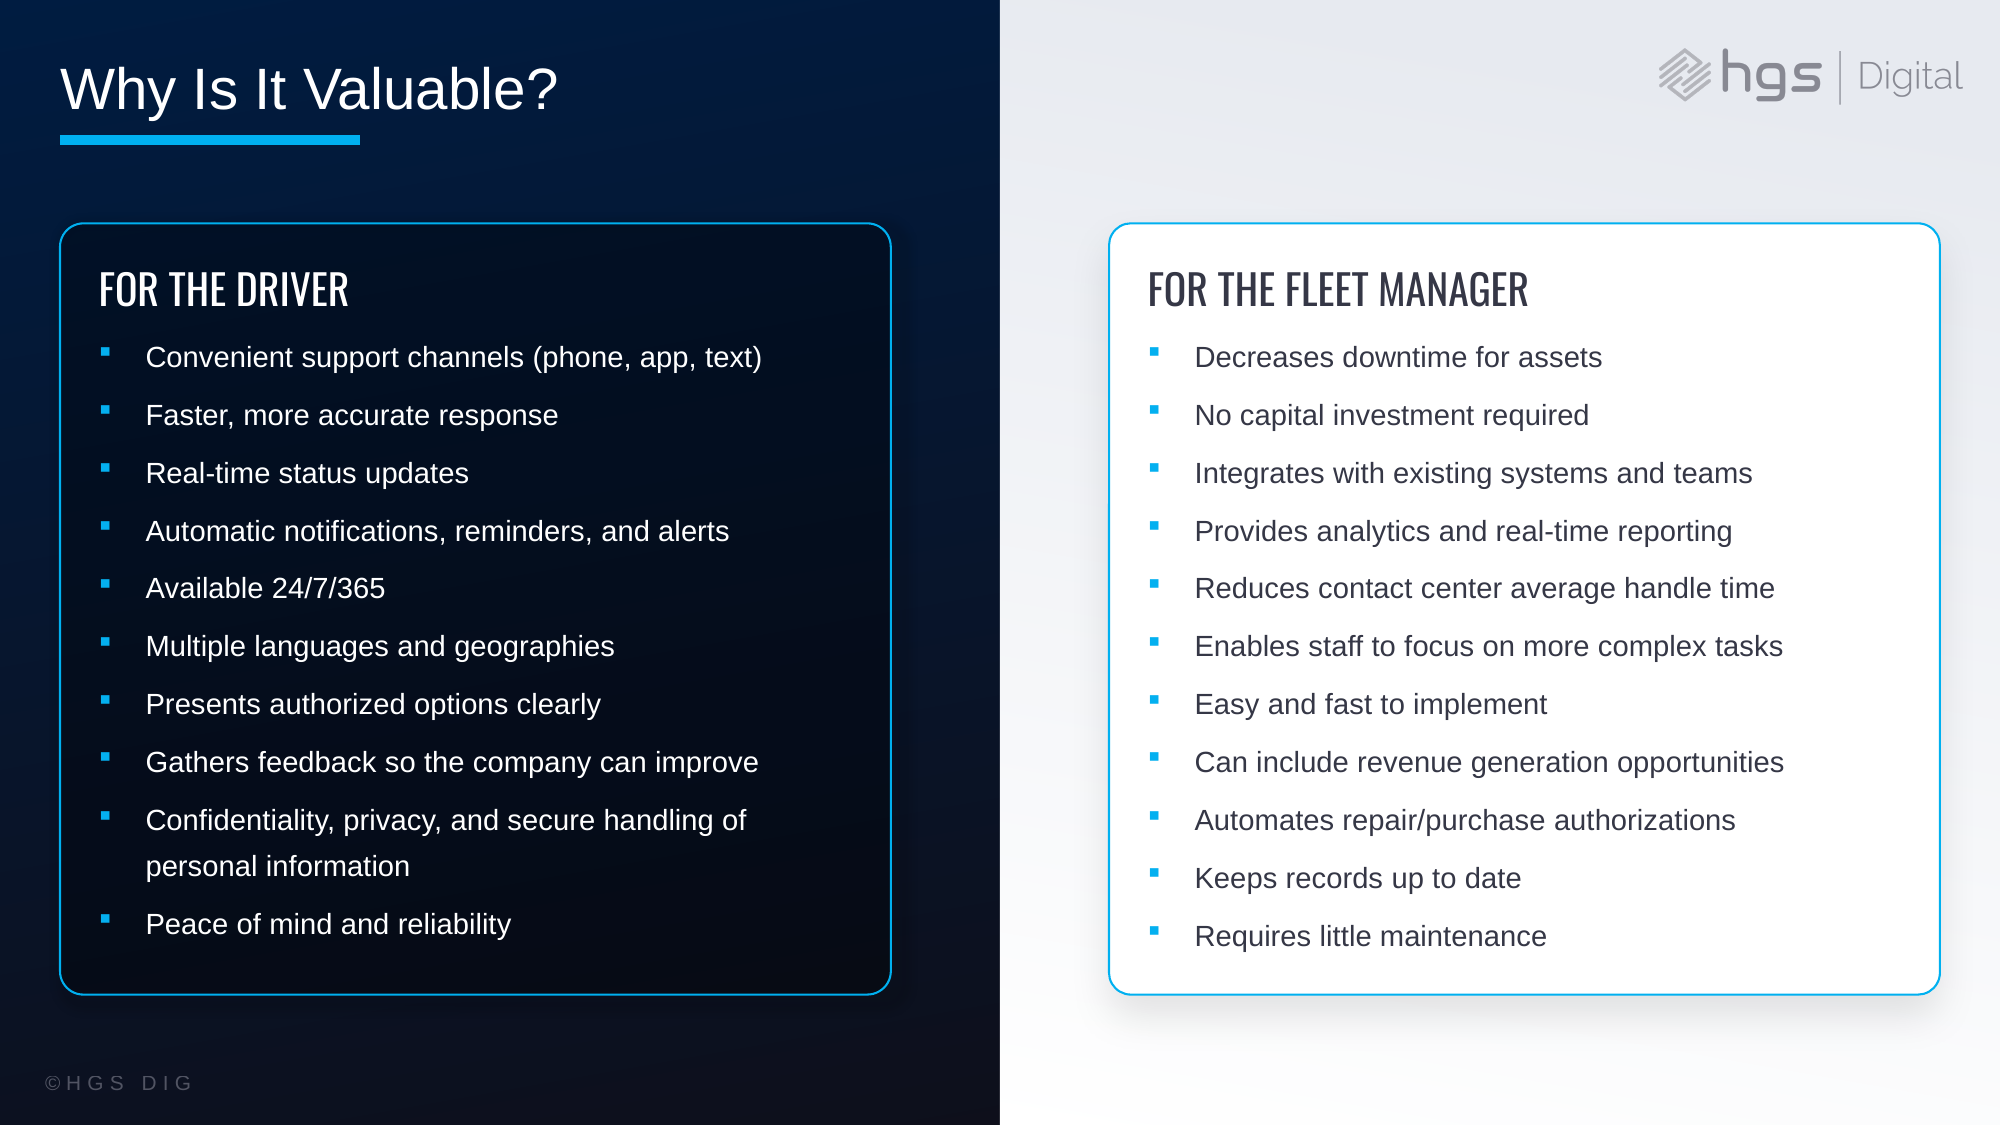

# Why Is It Valuable?

FOR THE DRIVER
Convenient support channels (phone, app, text)
Faster, more accurate response
Real-time status updates
Automatic notifications, reminders, and alerts
Available 24/7/365
Multiple languages and geographies
Presents authorized options clearly
Gathers feedback so the company can improve
Confidentiality, privacy, and secure handling of personal information
Peace of mind and reliability
FOR THE FLEET MANAGER
Decreases downtime for assets
No capital investment required
Integrates with existing systems and teams
Provides analytics and real-time reporting
Reduces contact center average handle time
Enables staff to focus on more complex tasks
Easy and fast to implement
Can include revenue generation opportunities
Automates repair/purchase authorizations
Keeps records up to date
Requires little maintenance